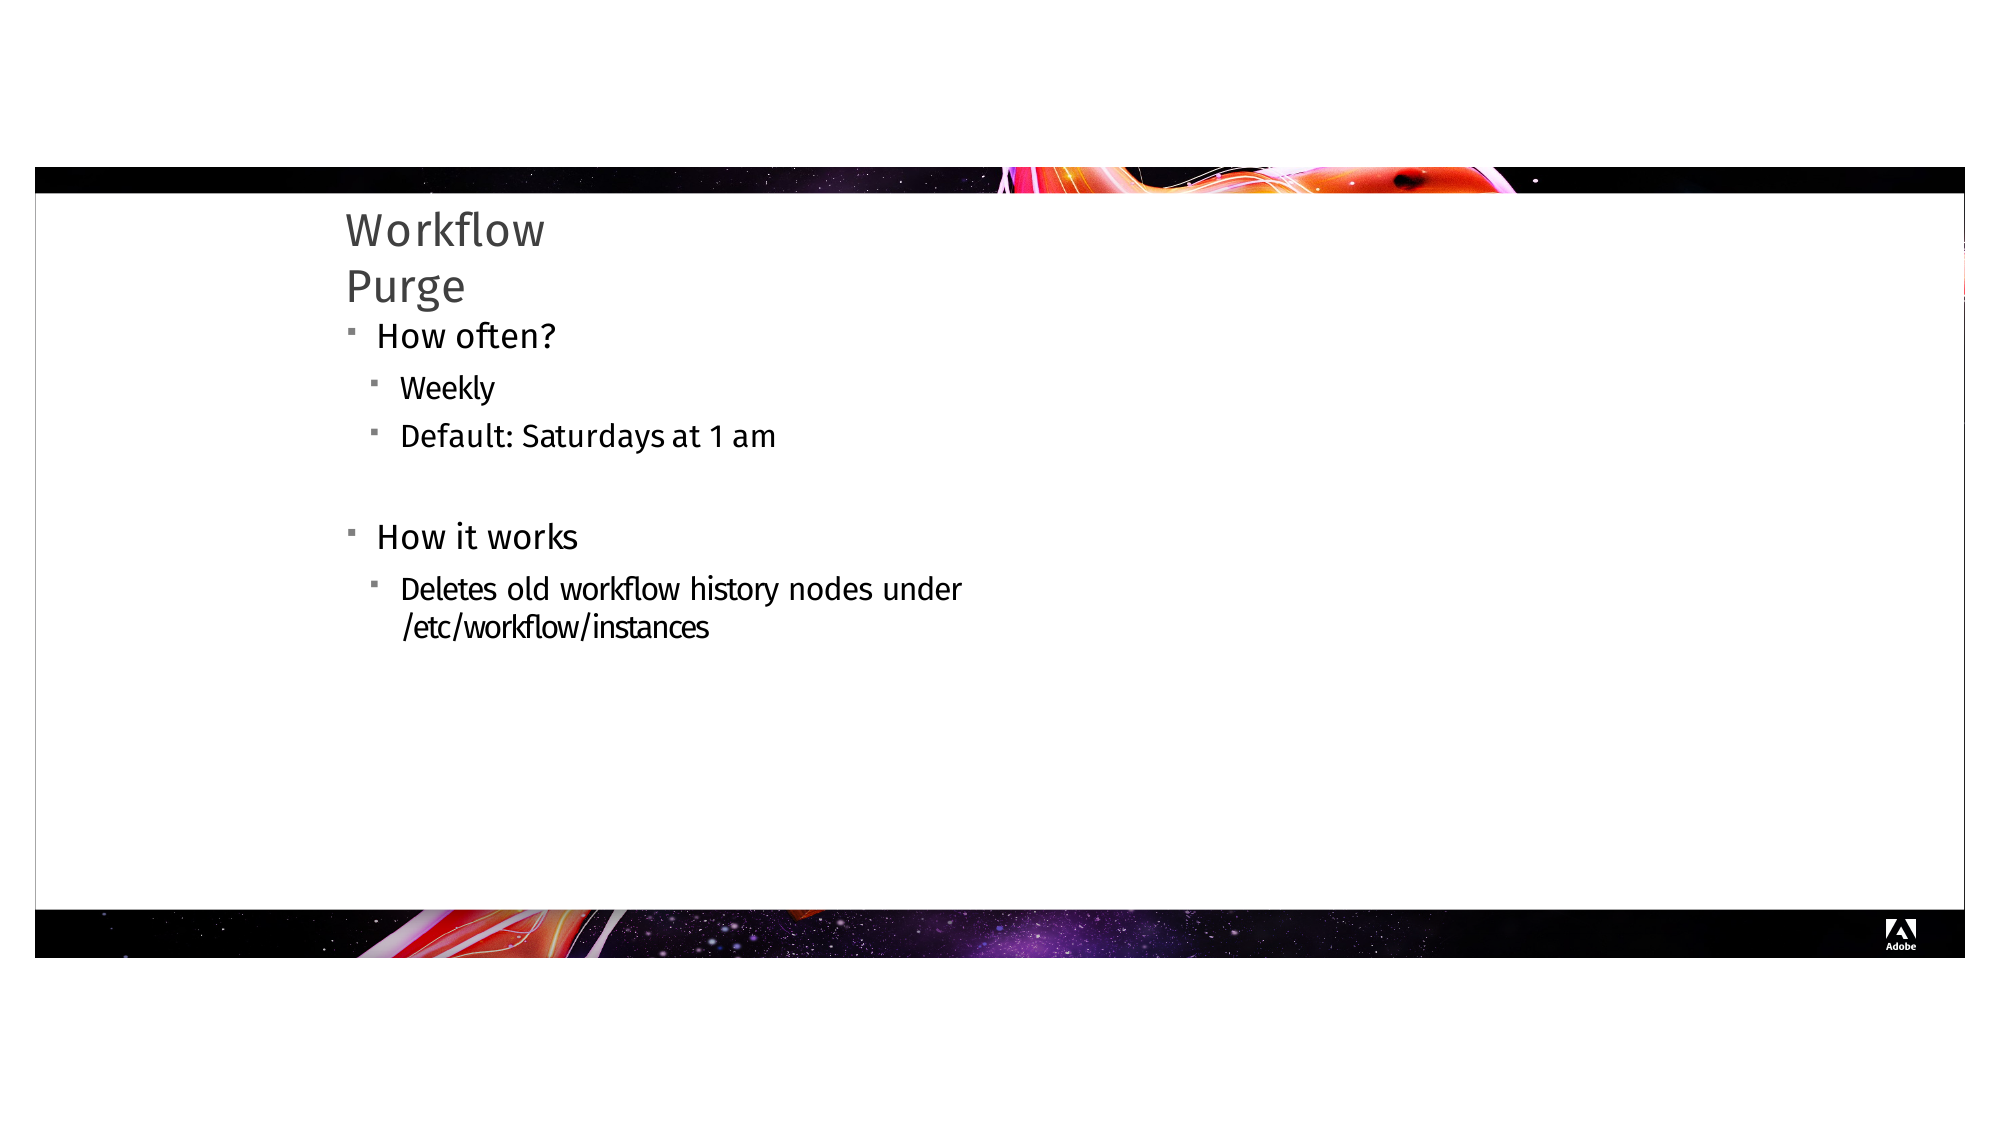

# Workflow Purge
How often?
Weekly
Default: Saturdays at 1 am

How it works
Deletes old workflow history nodes under /etc/workflow/instances
© 2017 Adobe Systems Incorporated. All Rights Reserved. Adobe Confidential.
142